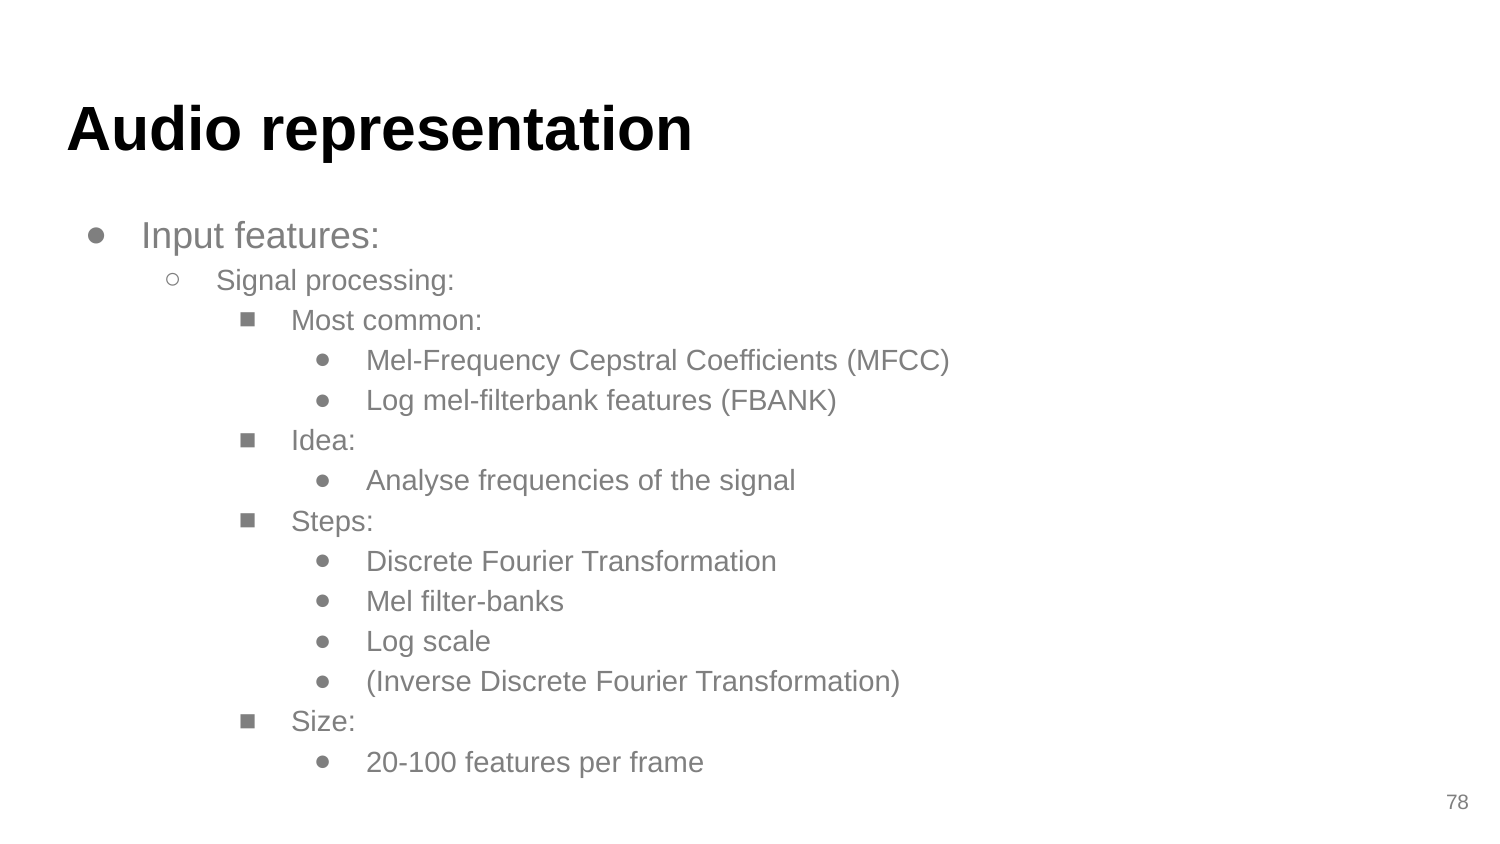

# Audio representation
Input features:
Signal processing:
Most common:
Mel-Frequency Cepstral Coefficients (MFCC)
Log mel-filterbank features (FBANK)
Idea:
Analyse frequencies of the signal
Steps:
Discrete Fourier Transformation
Mel filter-banks
Log scale
(Inverse Discrete Fourier Transformation)
Size:
20-100 features per frame

78